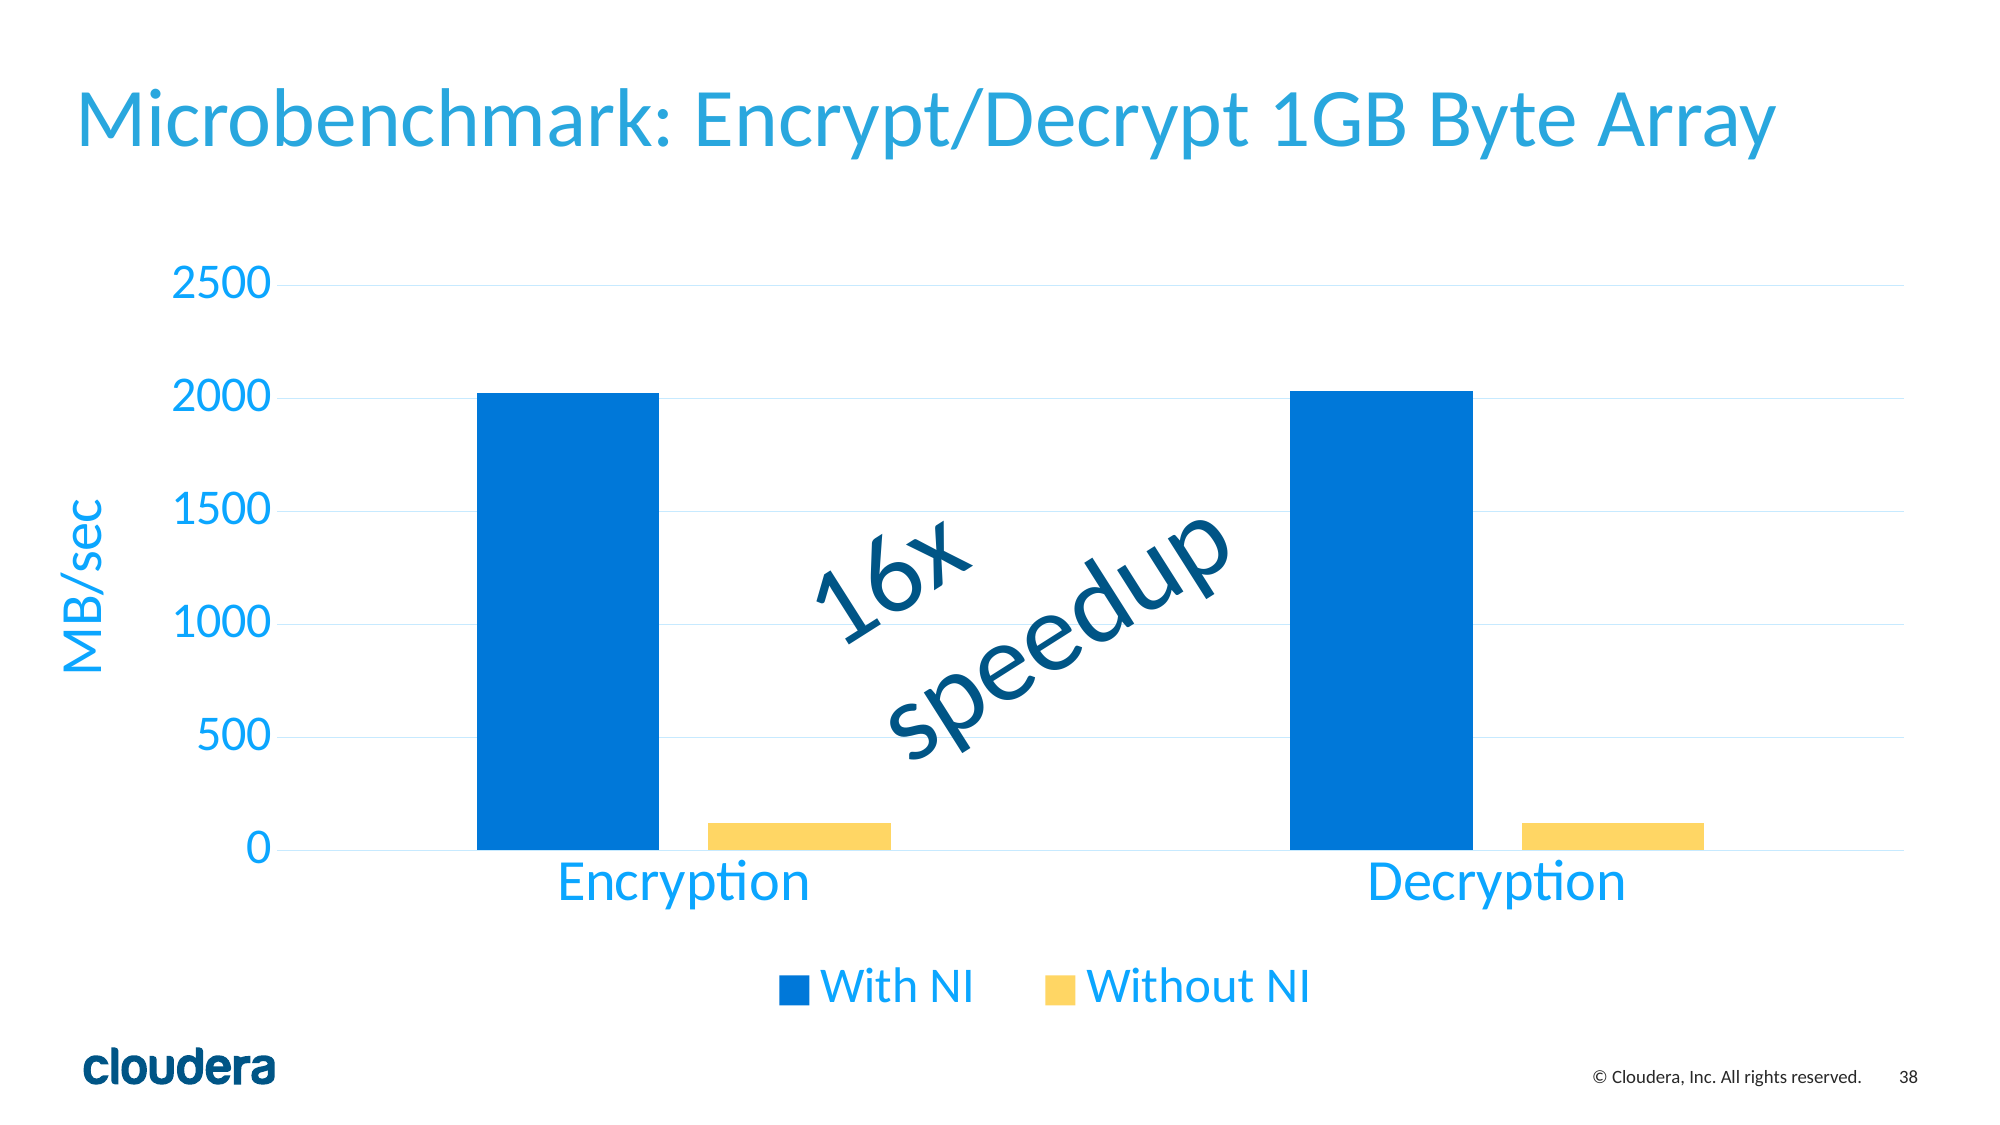

# Microbenchmark: Encrypt/Decrypt 1GB Byte Array

### Chart

| Category | With NI | Without NI |
|---|---|---|
| Encryption | 2025.24 | 123.08 |
| Decryption | 2032.14 | 123.03 |
16x speedup